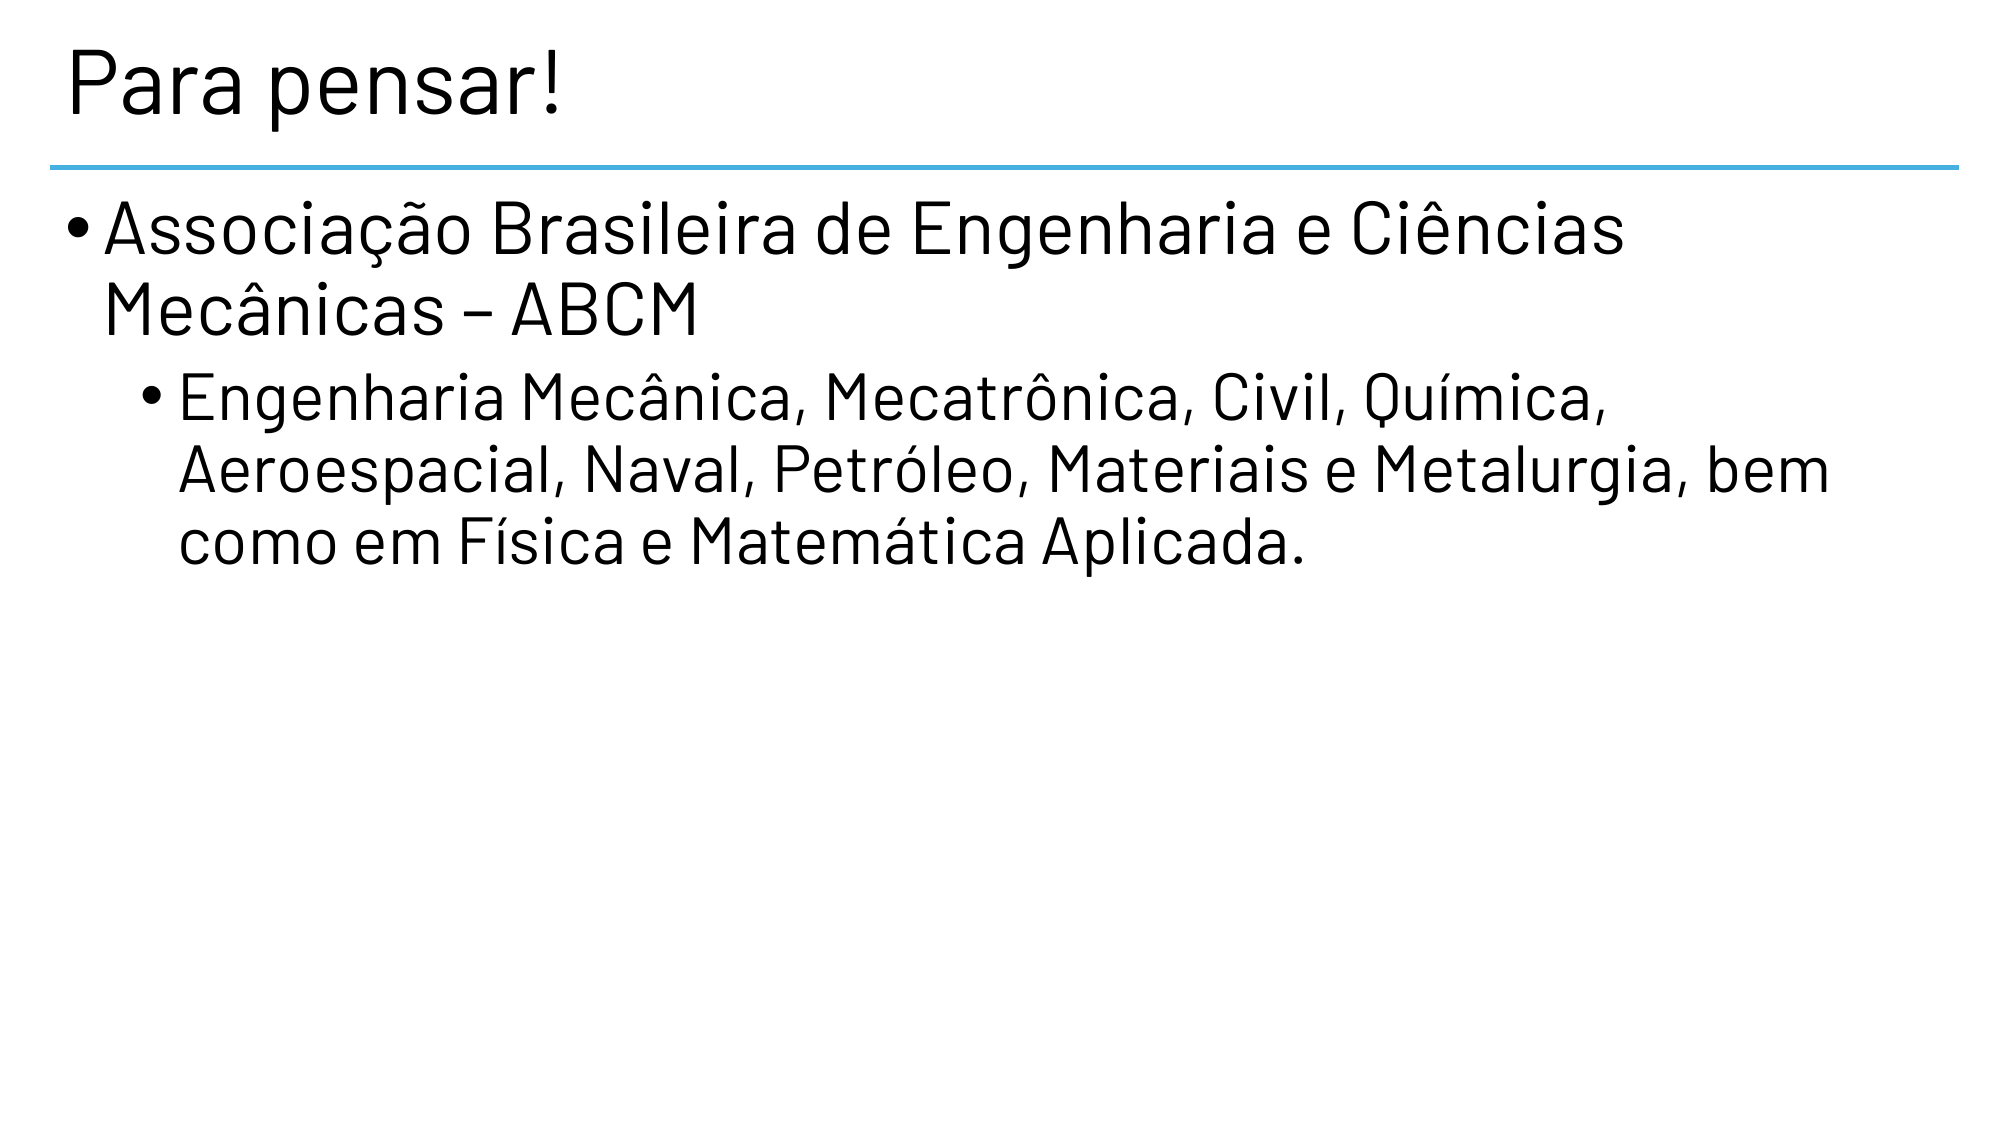

# Para pensar!
Associação Brasileira de Engenharia e Ciências Mecânicas – ABCM
Engenharia Mecânica, Mecatrônica, Civil, Química, Aeroespacial, Naval, Petróleo, Materiais e Metalurgia, bem como em Física e Matemática Aplicada.